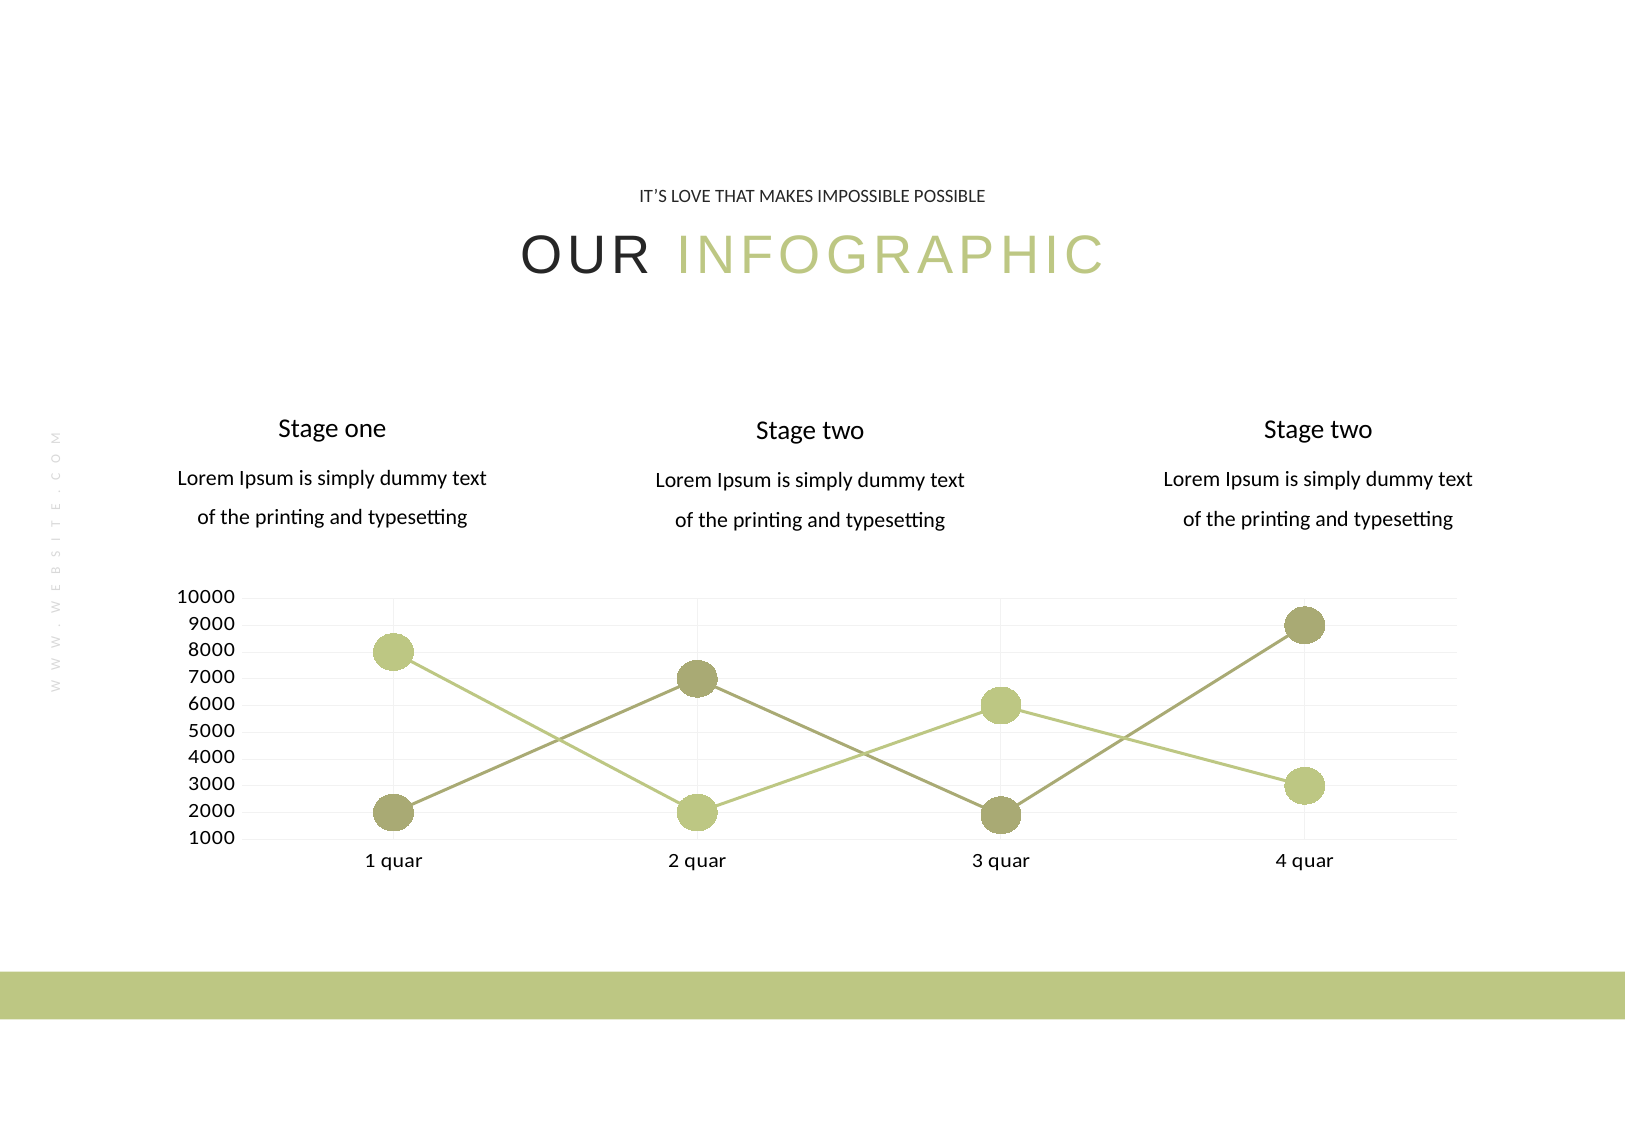

IT’S LOVE THAT MAKES IMPOSSIBLE POSSIBLE
OUR INFOGRAPHIC
Stage one
Lorem Ipsum is simply dummy text of the printing and typesetting
Stage two
Lorem Ipsum is simply dummy text of the printing and typesetting
Stage two
Lorem Ipsum is simply dummy text of the printing and typesetting
WWW.WEBSITE.COM

### Chart

| Category | Столбец4 | Столбец1 |
|---|---|---|
| 1 quar | 2000.0 | 8000.0 |
| 2 quar | 7000.0 | 2000.0 |
| 3 quar | 1900.0 | 6000.0 |
| 4 quar | 9000.0 | 3000.0 |